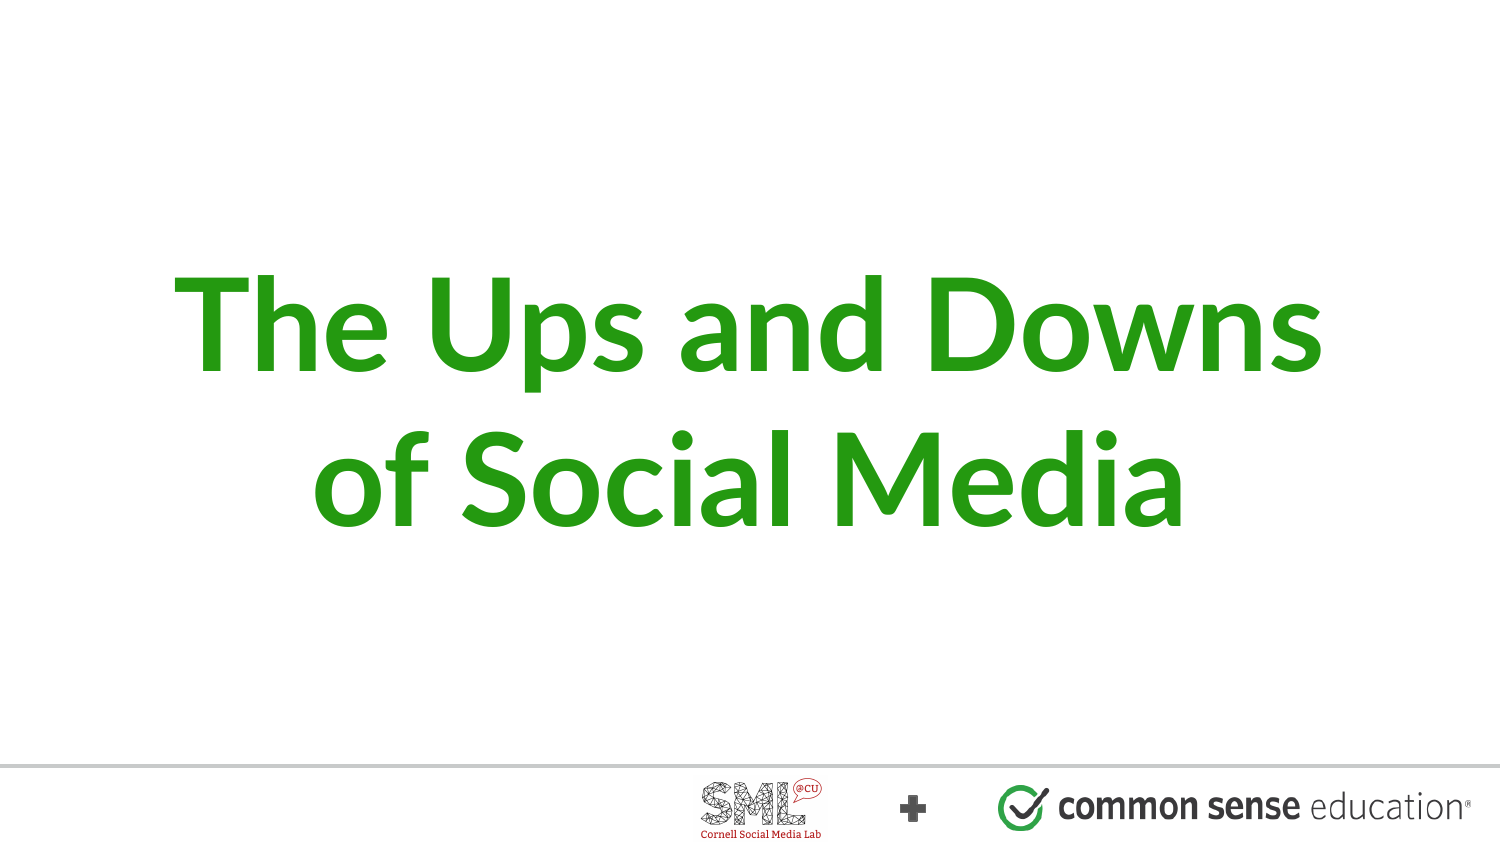

The Ups and Downs of Social Media